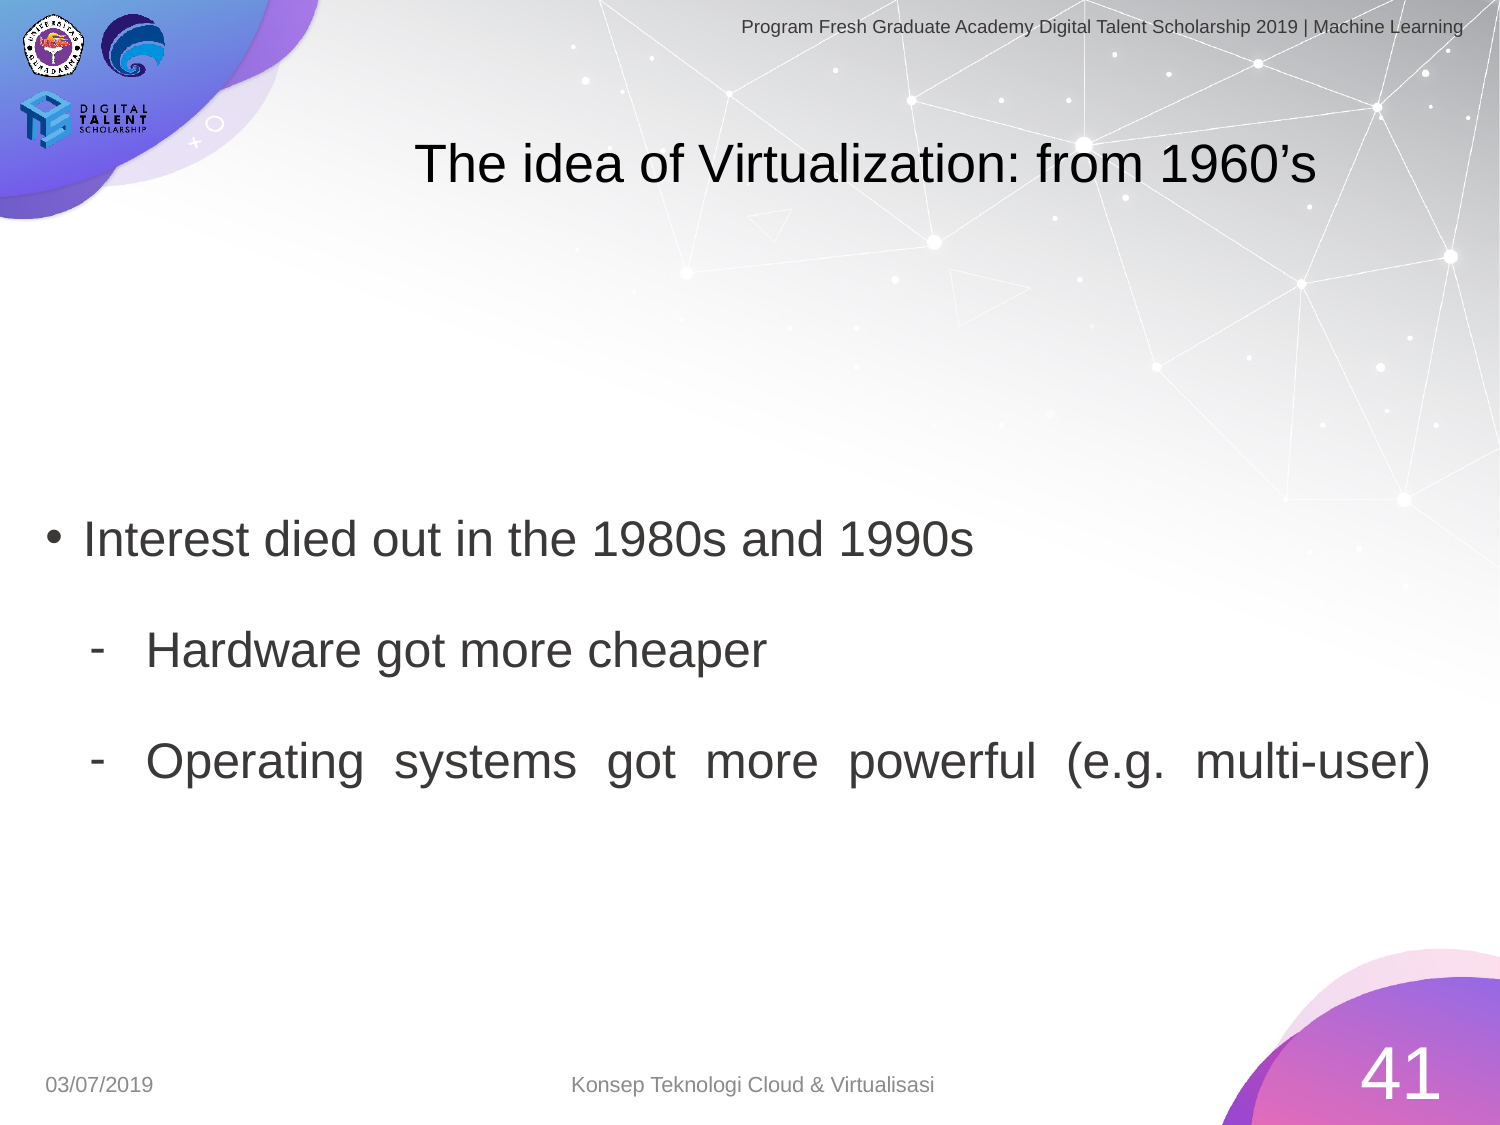

# The idea of Virtualization: from 1960’s
Interest died out in the 1980s and 1990s
Hardware got more cheaper
Operating systems got more powerful (e.g. multi-user)
41
Konsep Teknologi Cloud & Virtualisasi
03/07/2019